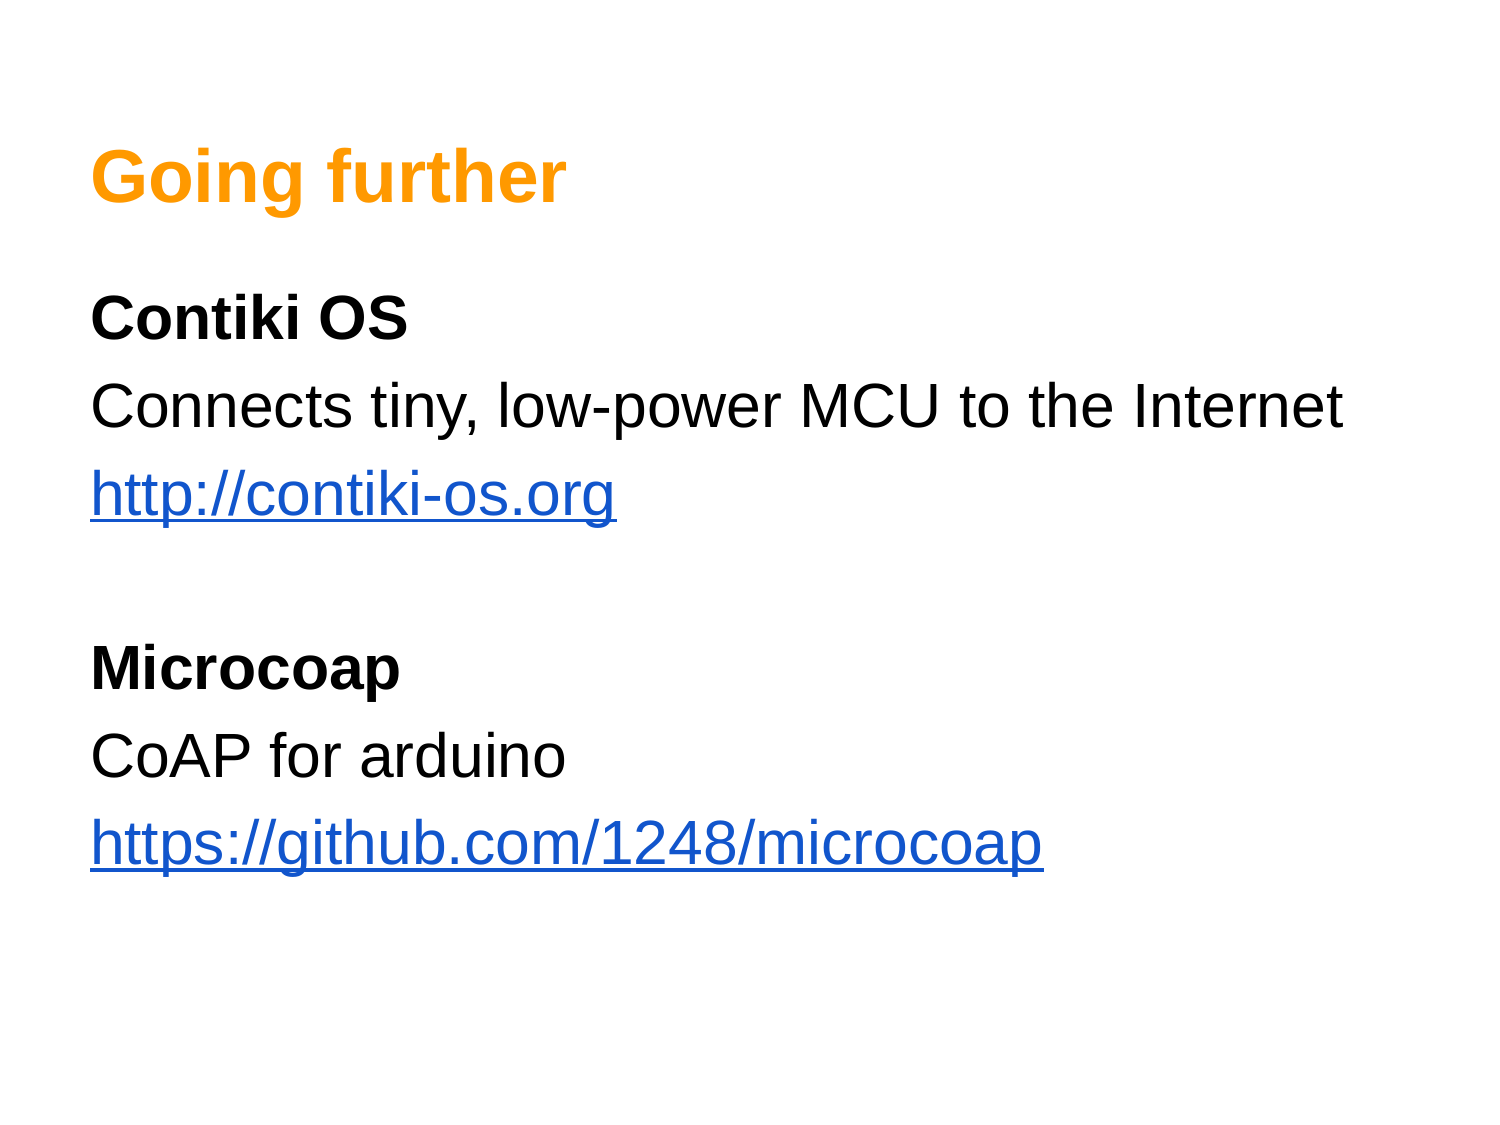

# Going further
Contiki OS
Connects tiny, low-power MCU to the Internet
http://contiki-os.org

Microcoap
CoAP for arduino
https://github.com/1248/microcoap